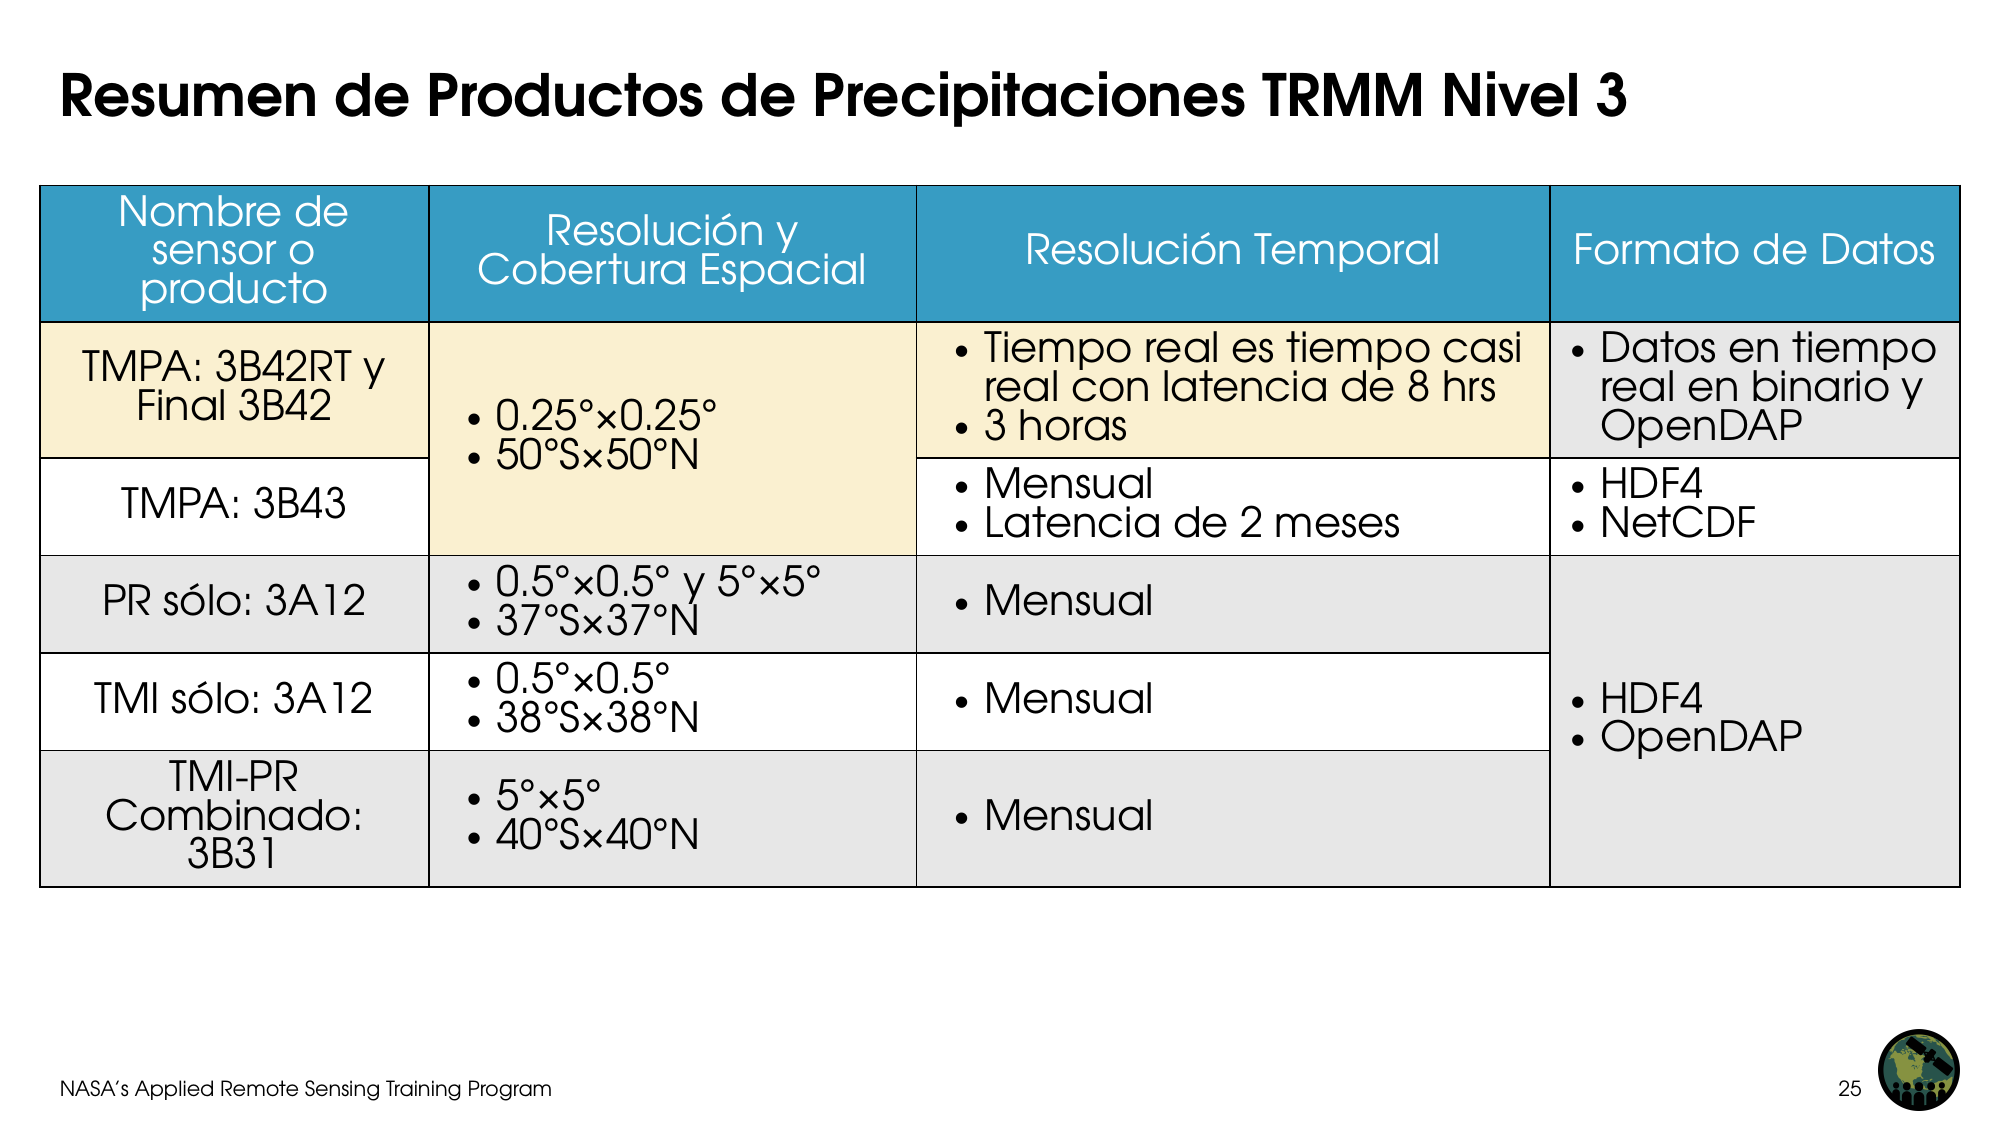

# Resumen de Productos de Precipitaciones TRMM Nivel 3
| Nombre de sensor o producto | Resolución y Cobertura Espacial | Resolución Temporal | Formato de Datos |
| --- | --- | --- | --- |
| TMPA: 3B42RT y Final 3B42 | 0.25°×0.25° 50°S×50°N | Tiempo real es tiempo casi real con latencia de 8 hrs 3 horas | Datos en tiempo real en binario y OpenDAP |
| TMPA: 3B43 |  | Mensual Latencia de 2 meses | HDF4 NetCDF |
| PR sólo: 3A12 | 0.5°×0.5° y 5°×5° 37°S×37°N | Mensual | HDF4 OpenDAP |
| TMI sólo: 3A12 | 0.5°×0.5° 38°S×38°N | Mensual |  |
| TMI-PR Combinado: 3B31 | 5°×5° 40°S×40°N | Mensual |  |